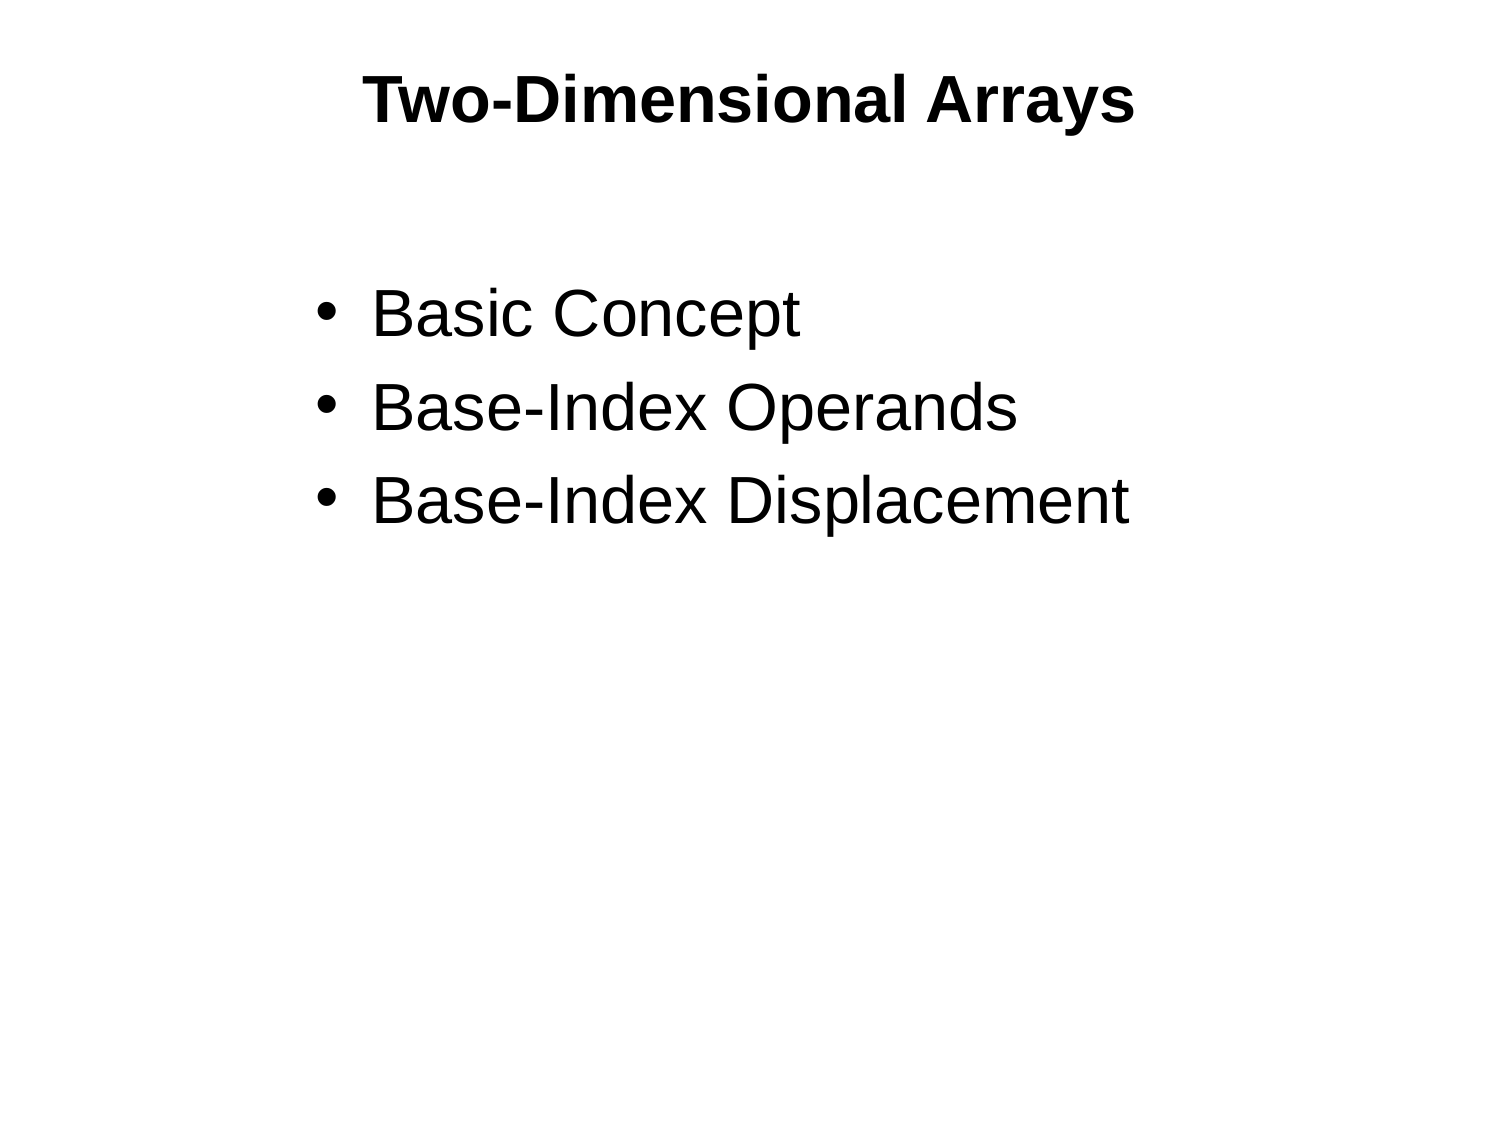

# Two-Dimensional Arrays
Basic Concept
Base-Index Operands
Base-Index Displacement